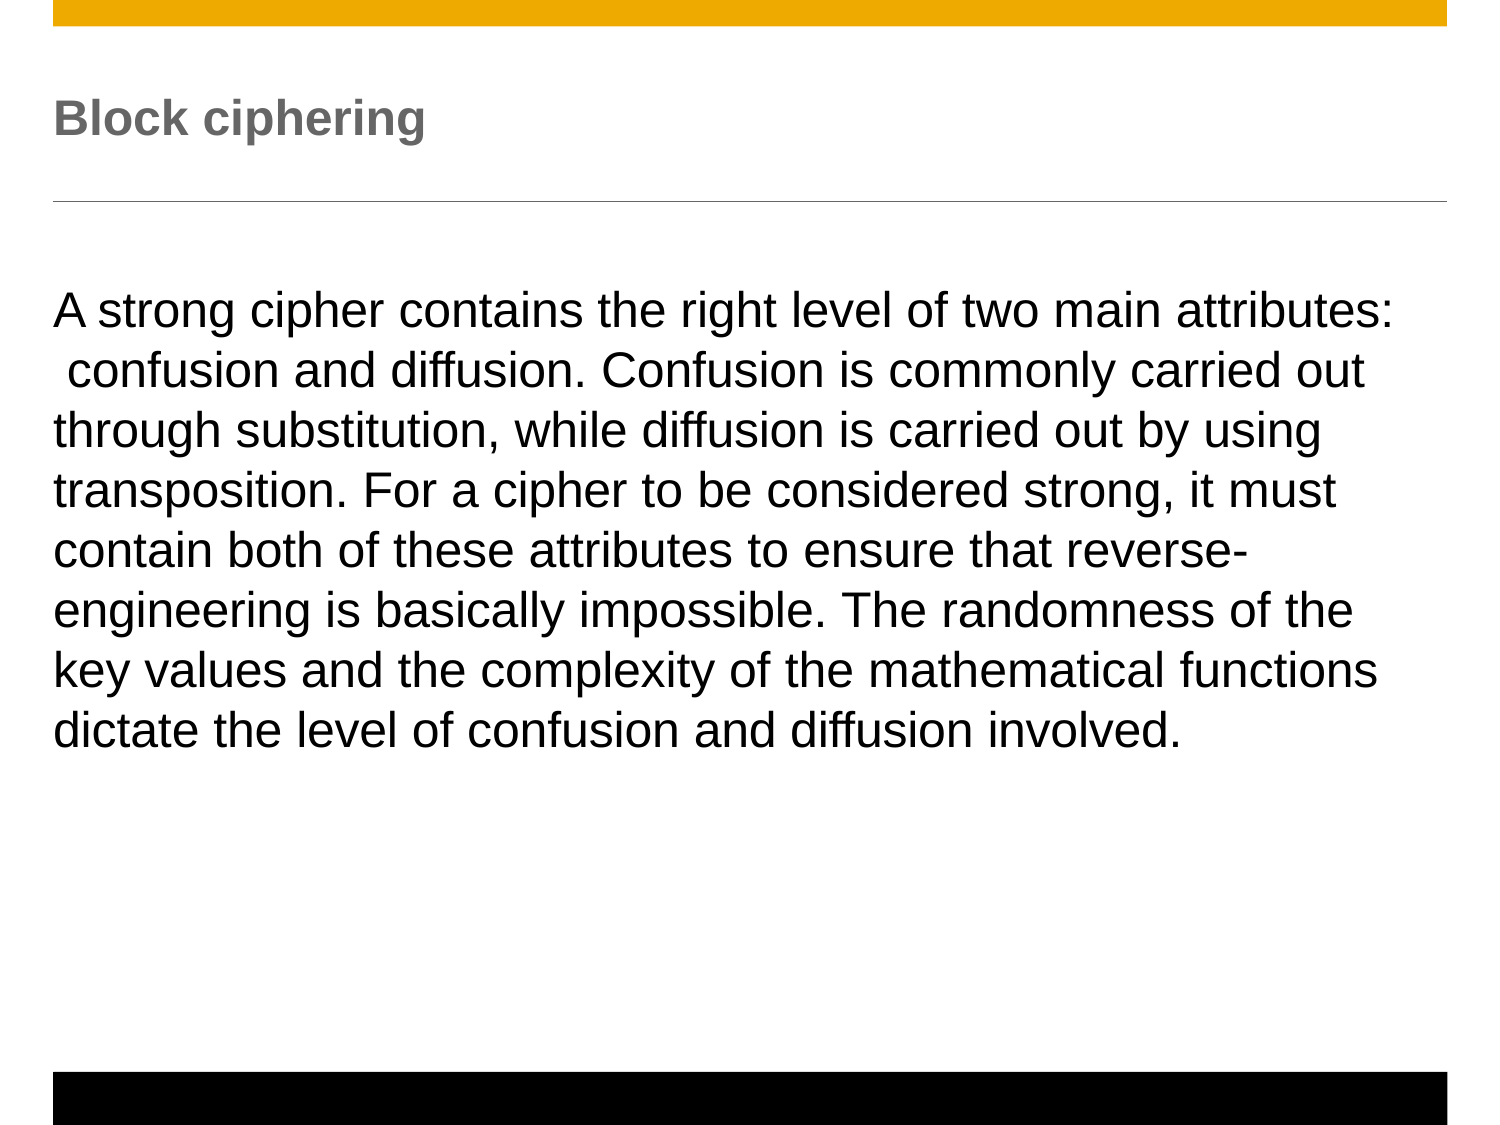

# Block ciphering

A strong cipher contains the right level of two main attributes:  confusion and diffusion. Confusion is commonly carried out  through substitution, while diffusion is carried out by using  transposition. For a cipher to be considered strong, it must  contain both of these attributes to ensure that reverse-  engineering is basically impossible. The randomness of the  key values and the complexity of the mathematical functions  dictate the level of confusion and diffusion involved.

©  2011 SAP AG. All rights reserved.